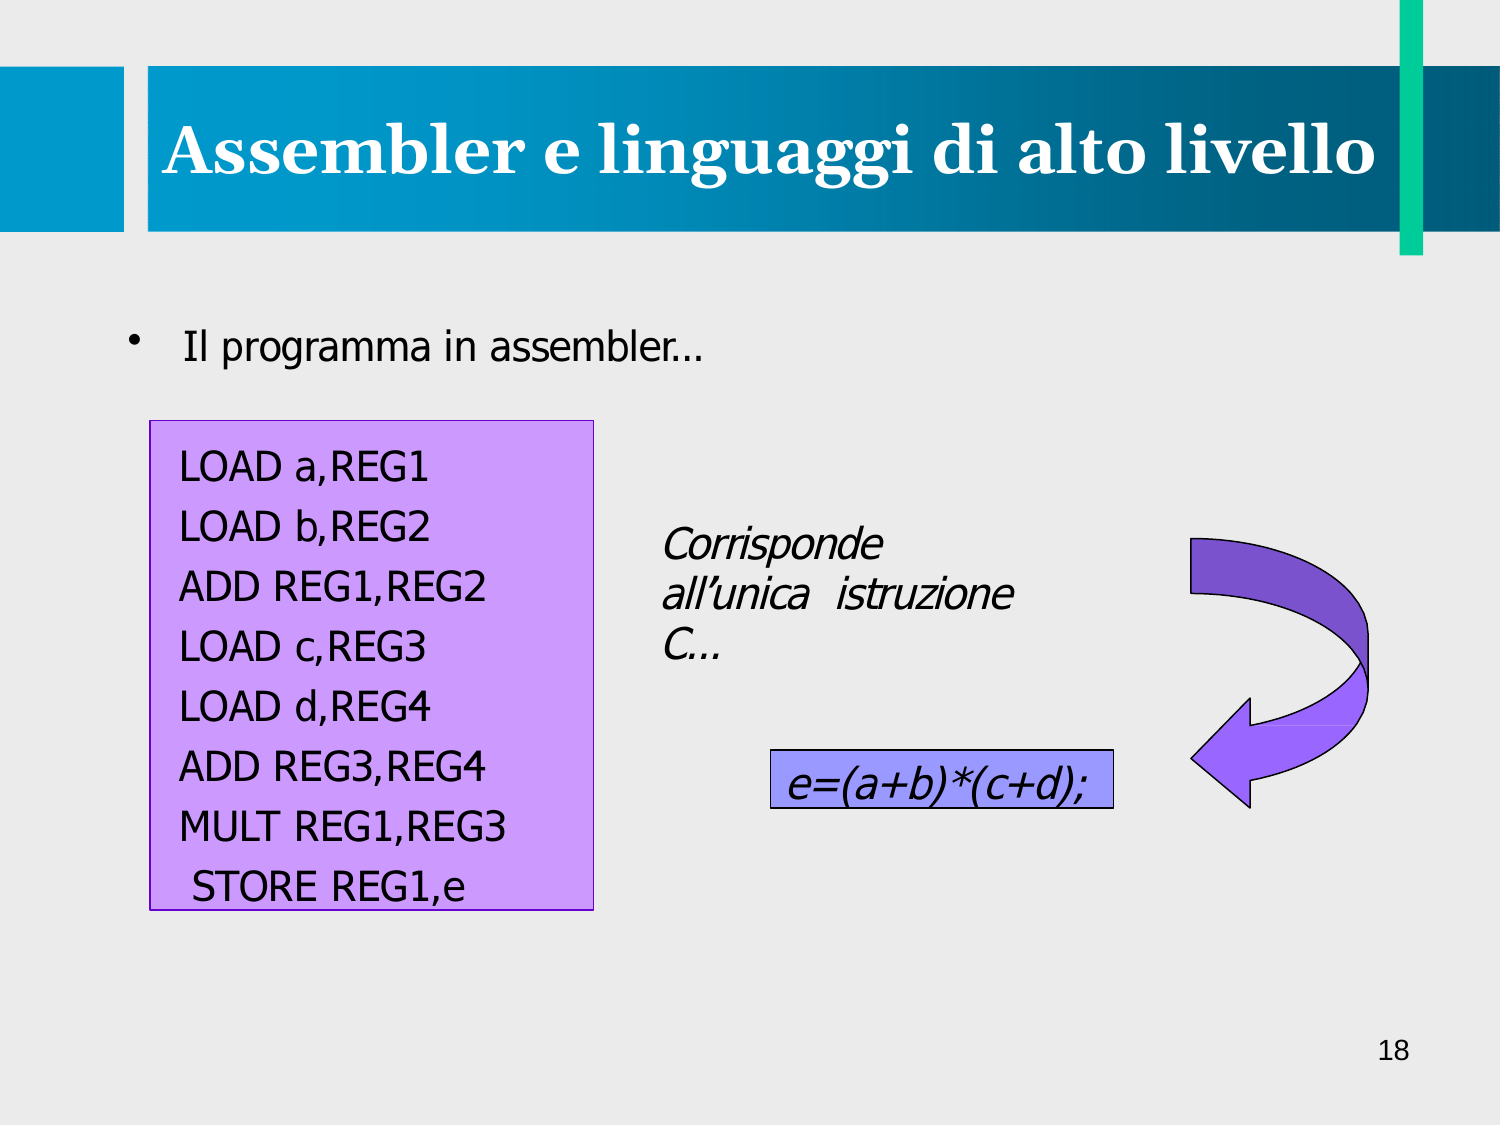

# Assembler e linguaggi di alto livello

Il programma in assembler…
LOAD a,REG1  LOAD b,REG2  ADD REG1,REG2  LOAD c,REG3  LOAD d,REG4  ADD REG3,REG4  MULT REG1,REG3  STORE REG1,e
Corrisponde all’unica  istruzione C…

e=(a+b)*(c+d);
18